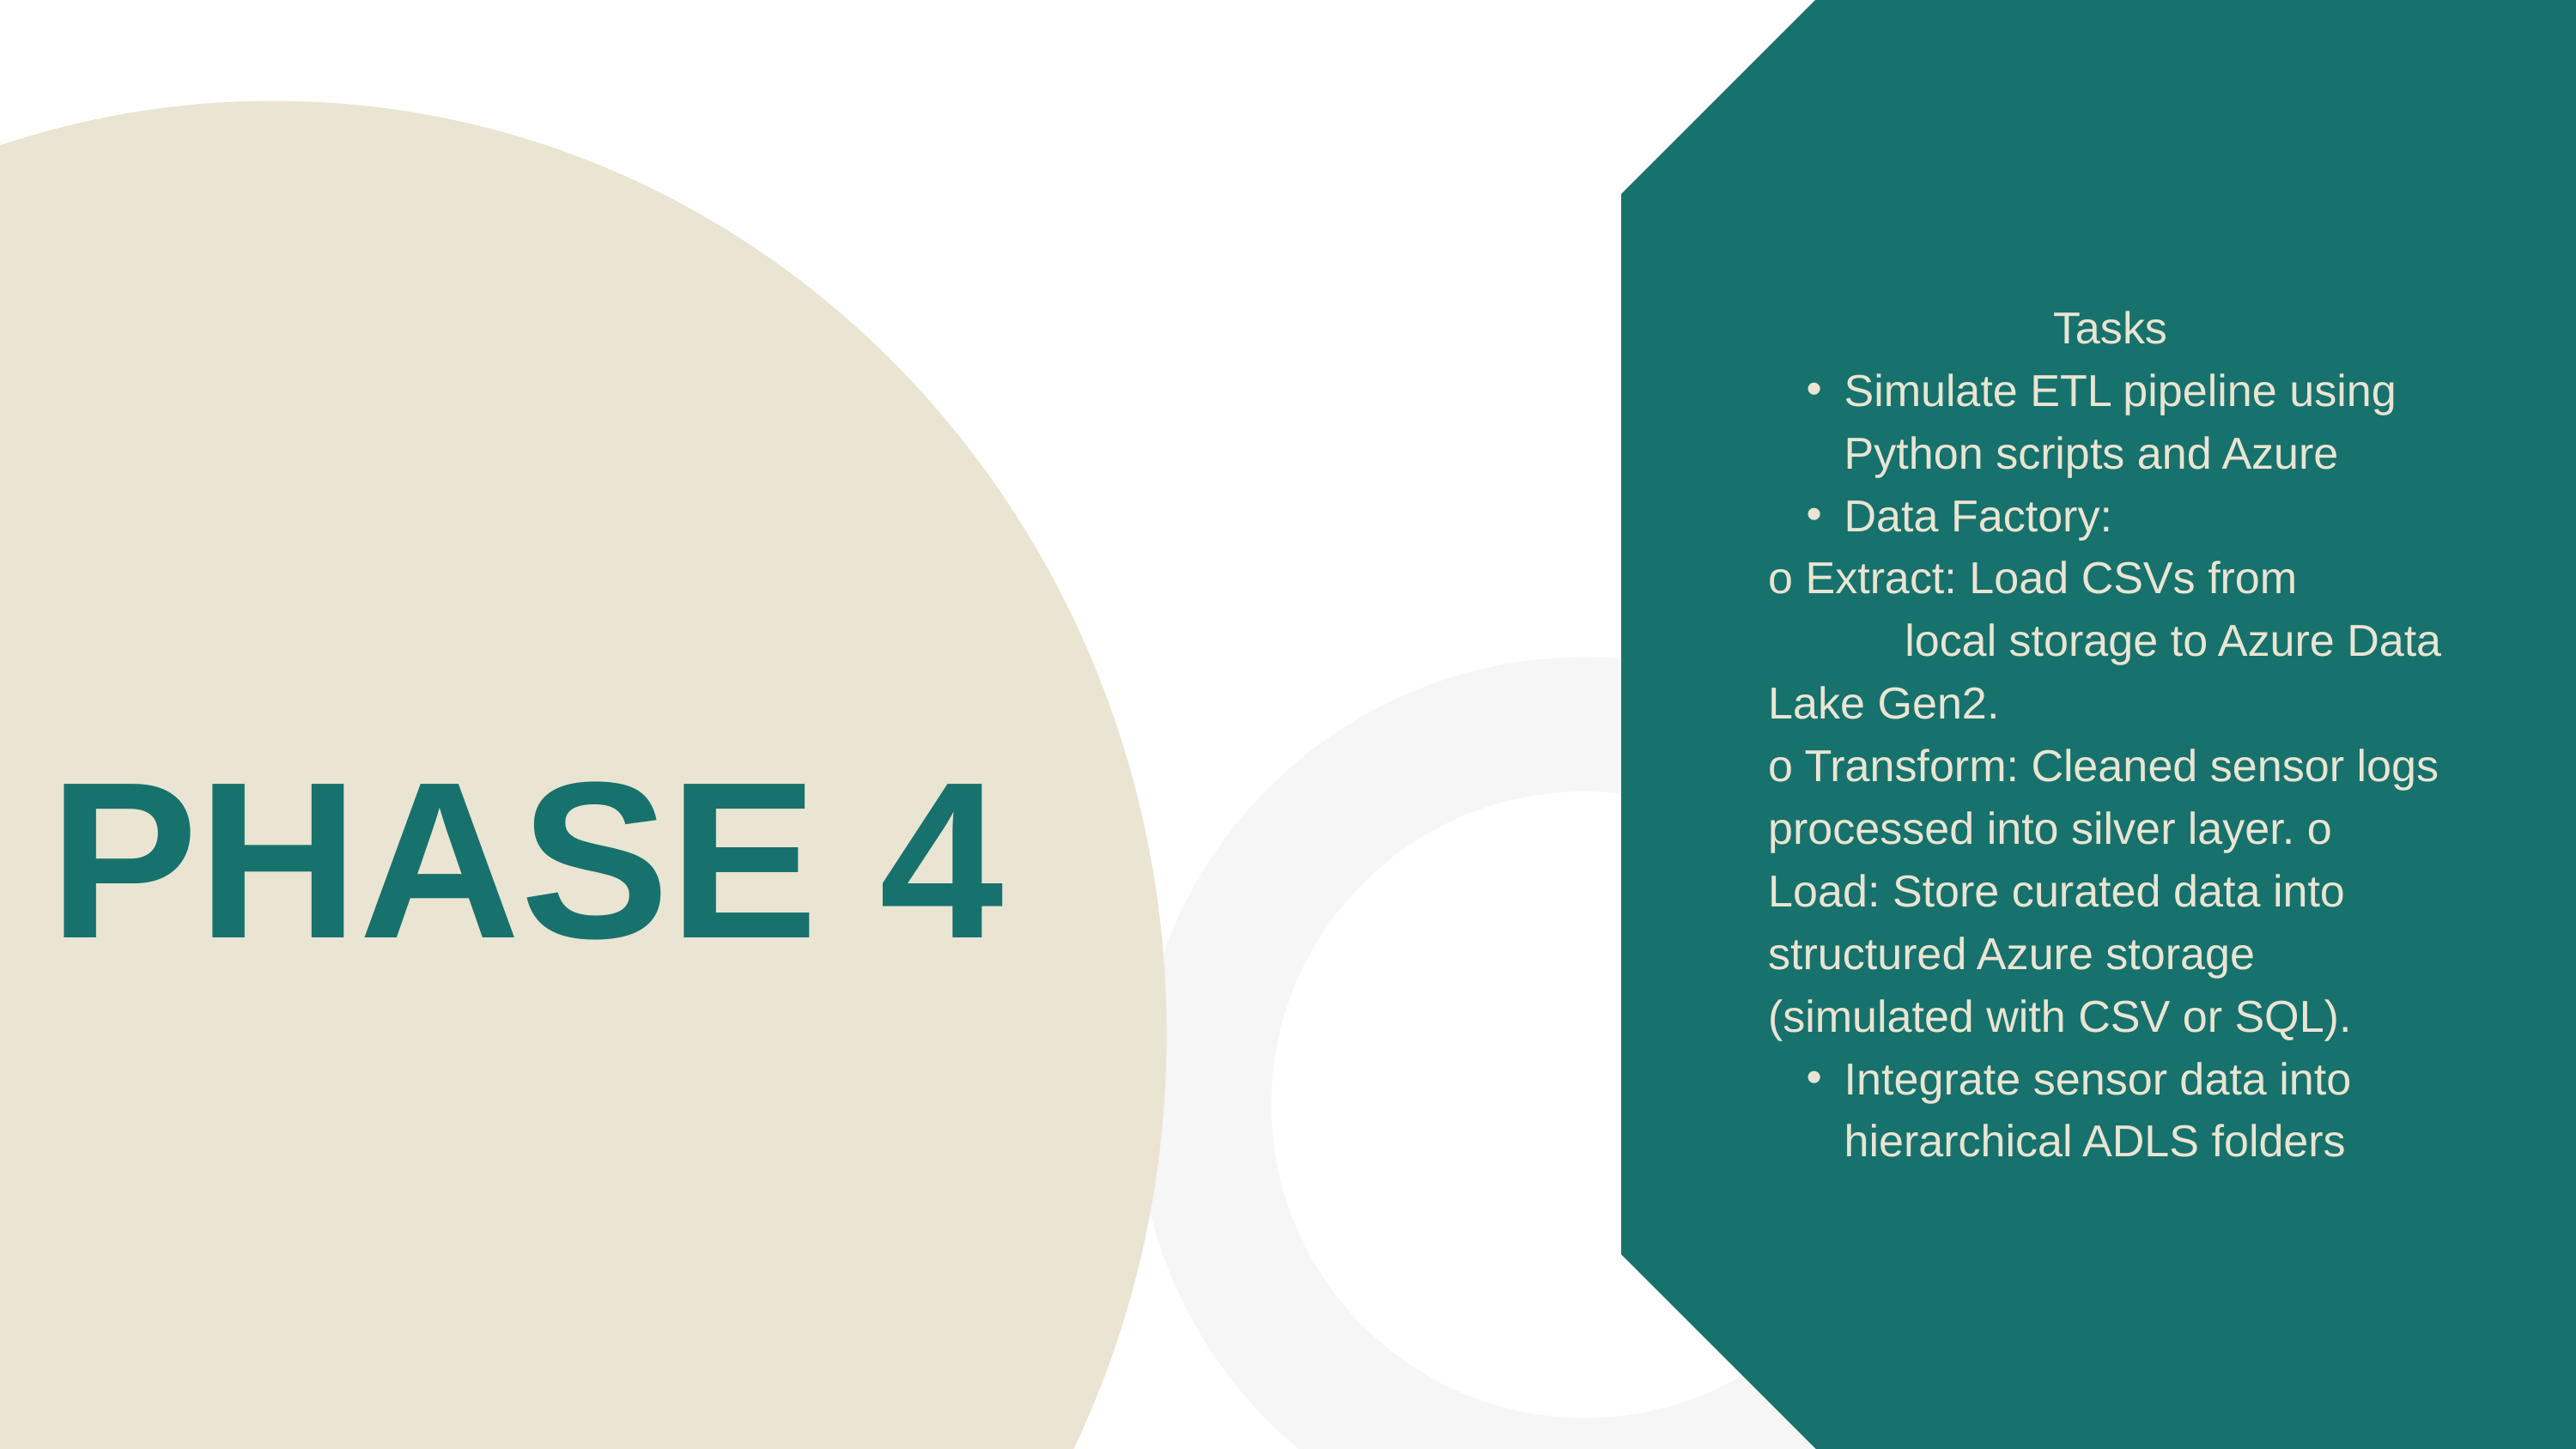

Tasks
Simulate ETL pipeline using Python scripts and Azure
Data Factory:
o Extract: Load CSVs from                        local storage to Azure Data Lake Gen2.
o Transform: Cleaned sensor logs processed into silver layer. o Load: Store curated data into structured Azure storage (simulated with CSV or SQL).
Integrate sensor data into hierarchical ADLS folders

PHASE 4